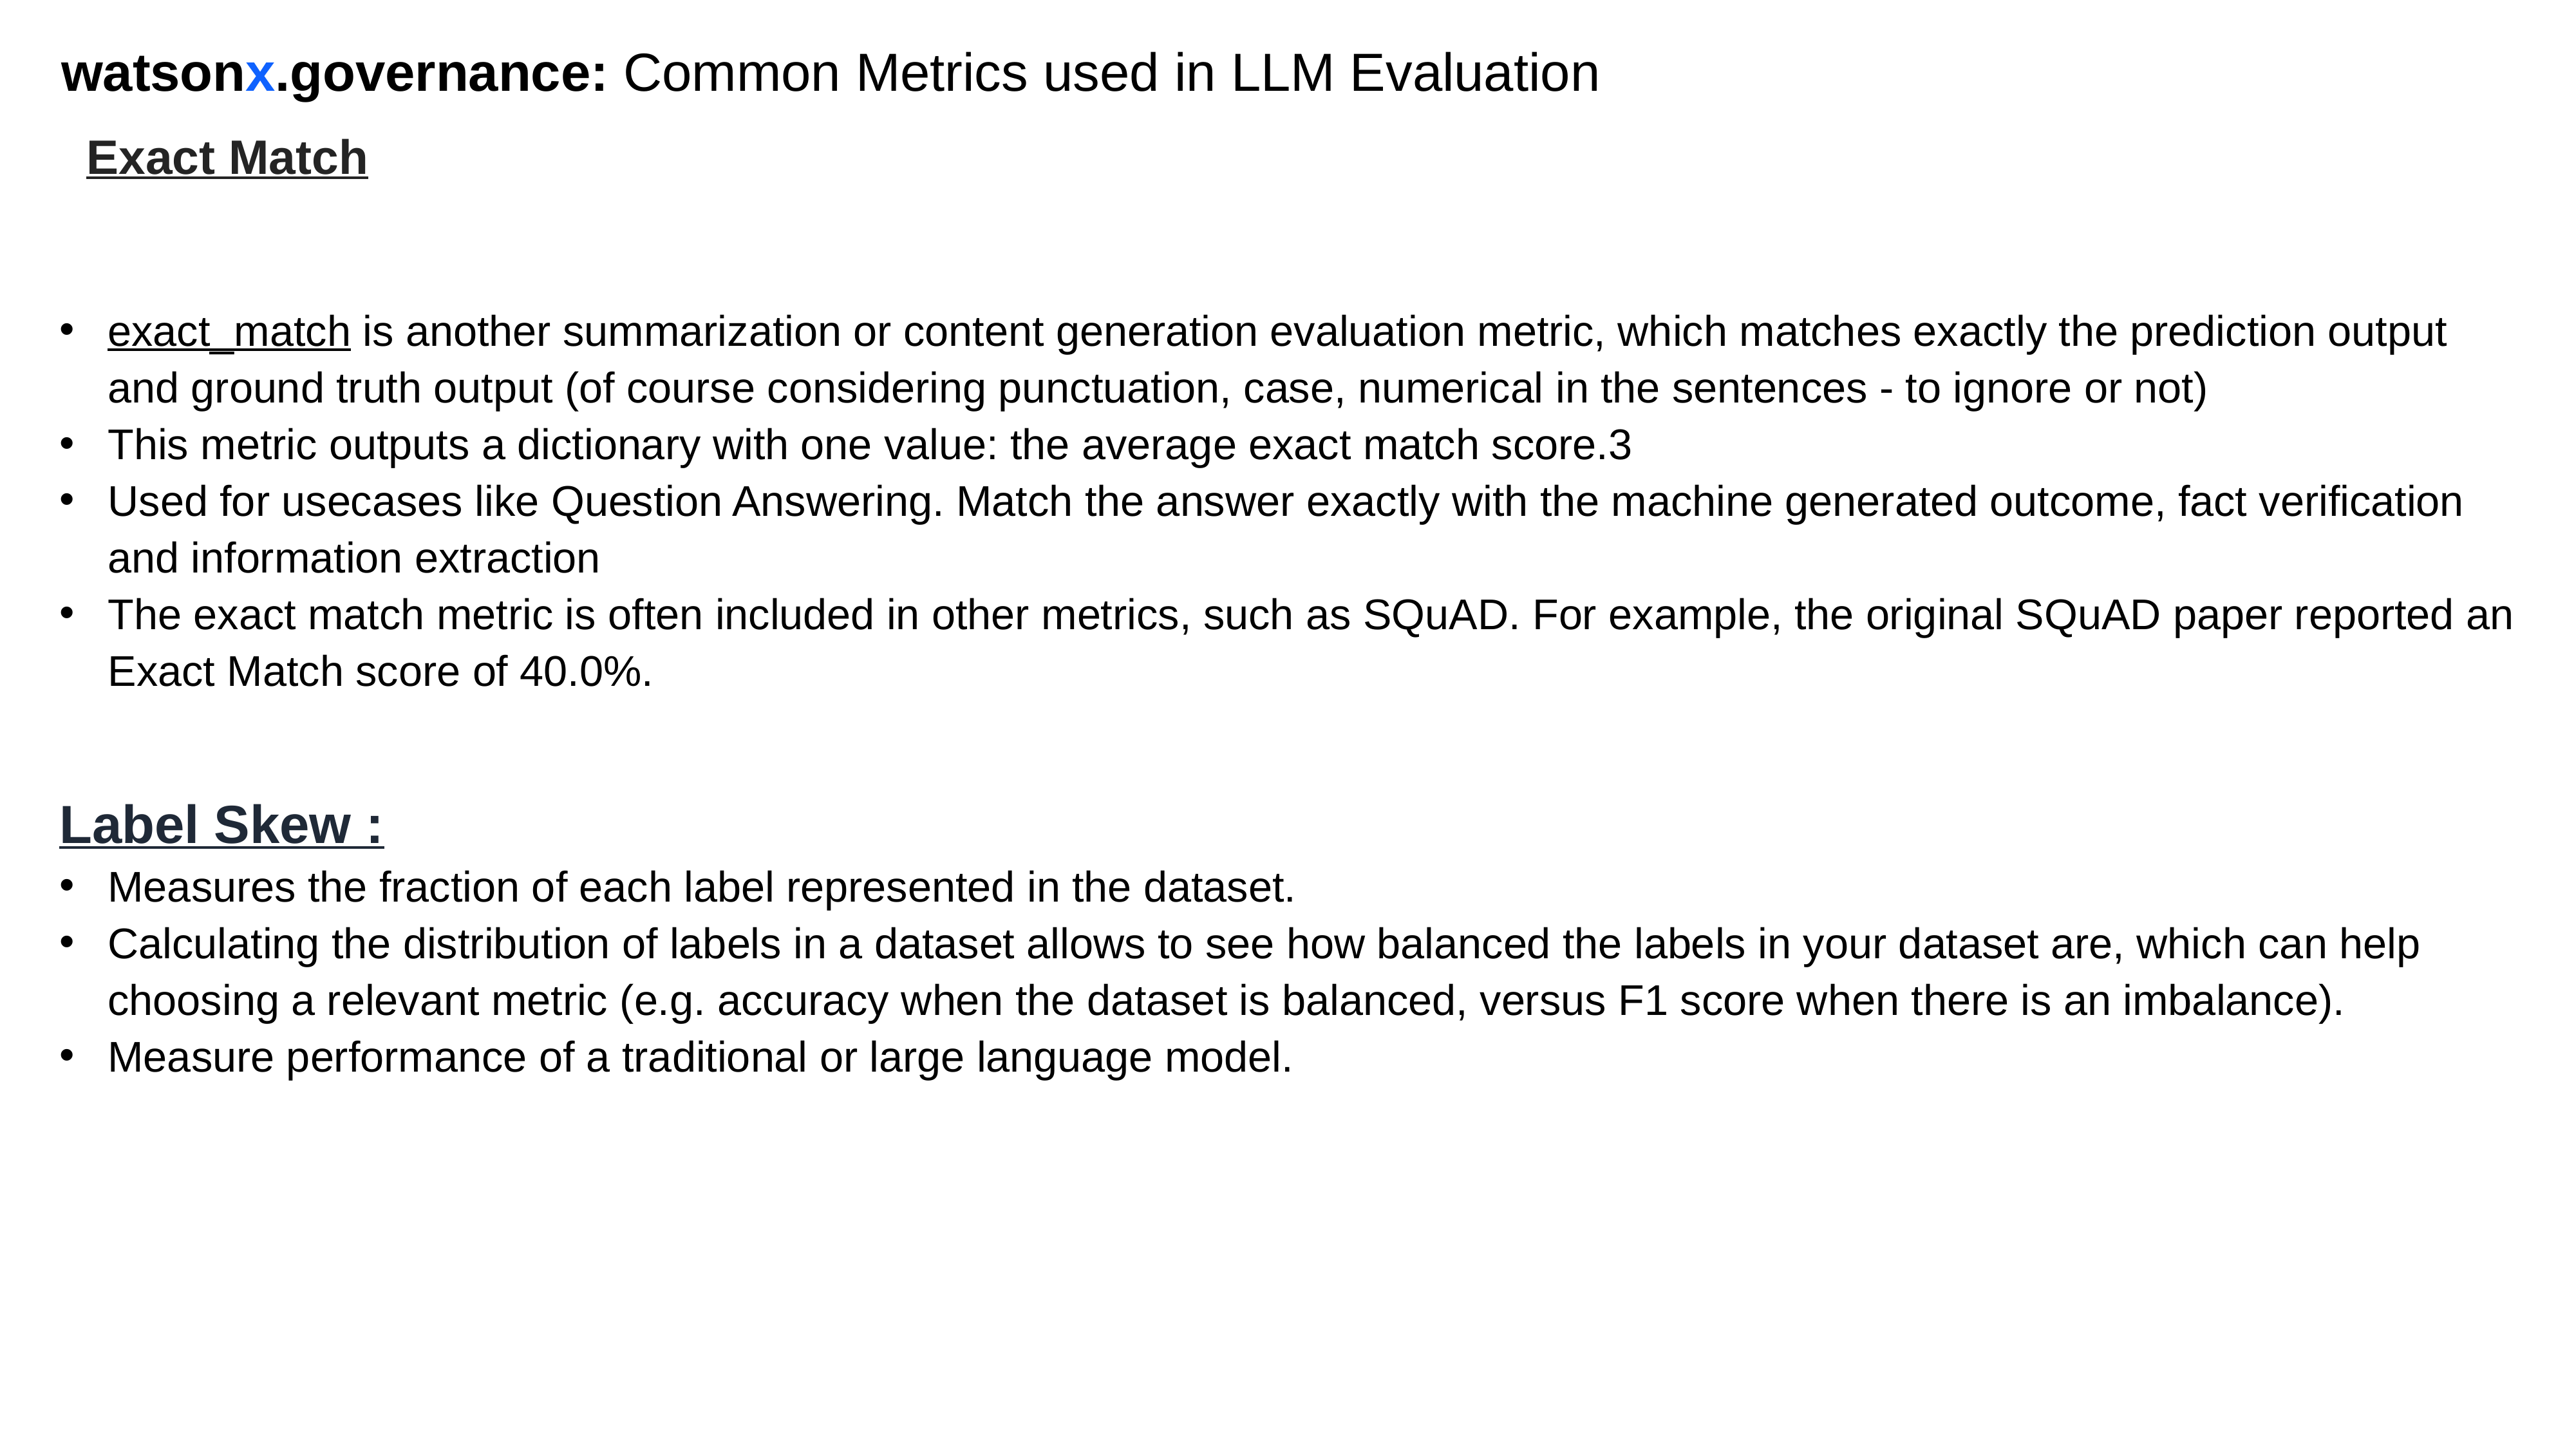

# watsonx.governance: Common Metrics used in LLM Evaluation
Exact Match

exact_match is another summarization or content generation evaluation metric, which matches exactly the prediction output and ground truth output (of course considering punctuation, case, numerical in the sentences - to ignore or not)
This metric outputs a dictionary with one value: the average exact match score.3
Used for usecases like Question Answering. Match the answer exactly with the machine generated outcome, fact verification and information extraction
The exact match metric is often included in other metrics, such as SQuAD. For example, the original SQuAD paper reported an Exact Match score of 40.0%.

Label Skew :
Measures the fraction of each label represented in the dataset.
Calculating the distribution of labels in a dataset allows to see how balanced the labels in your dataset are, which can help choosing a relevant metric (e.g. accuracy when the dataset is balanced, versus F1 score when there is an imbalance).
Measure performance of a traditional or large language model.